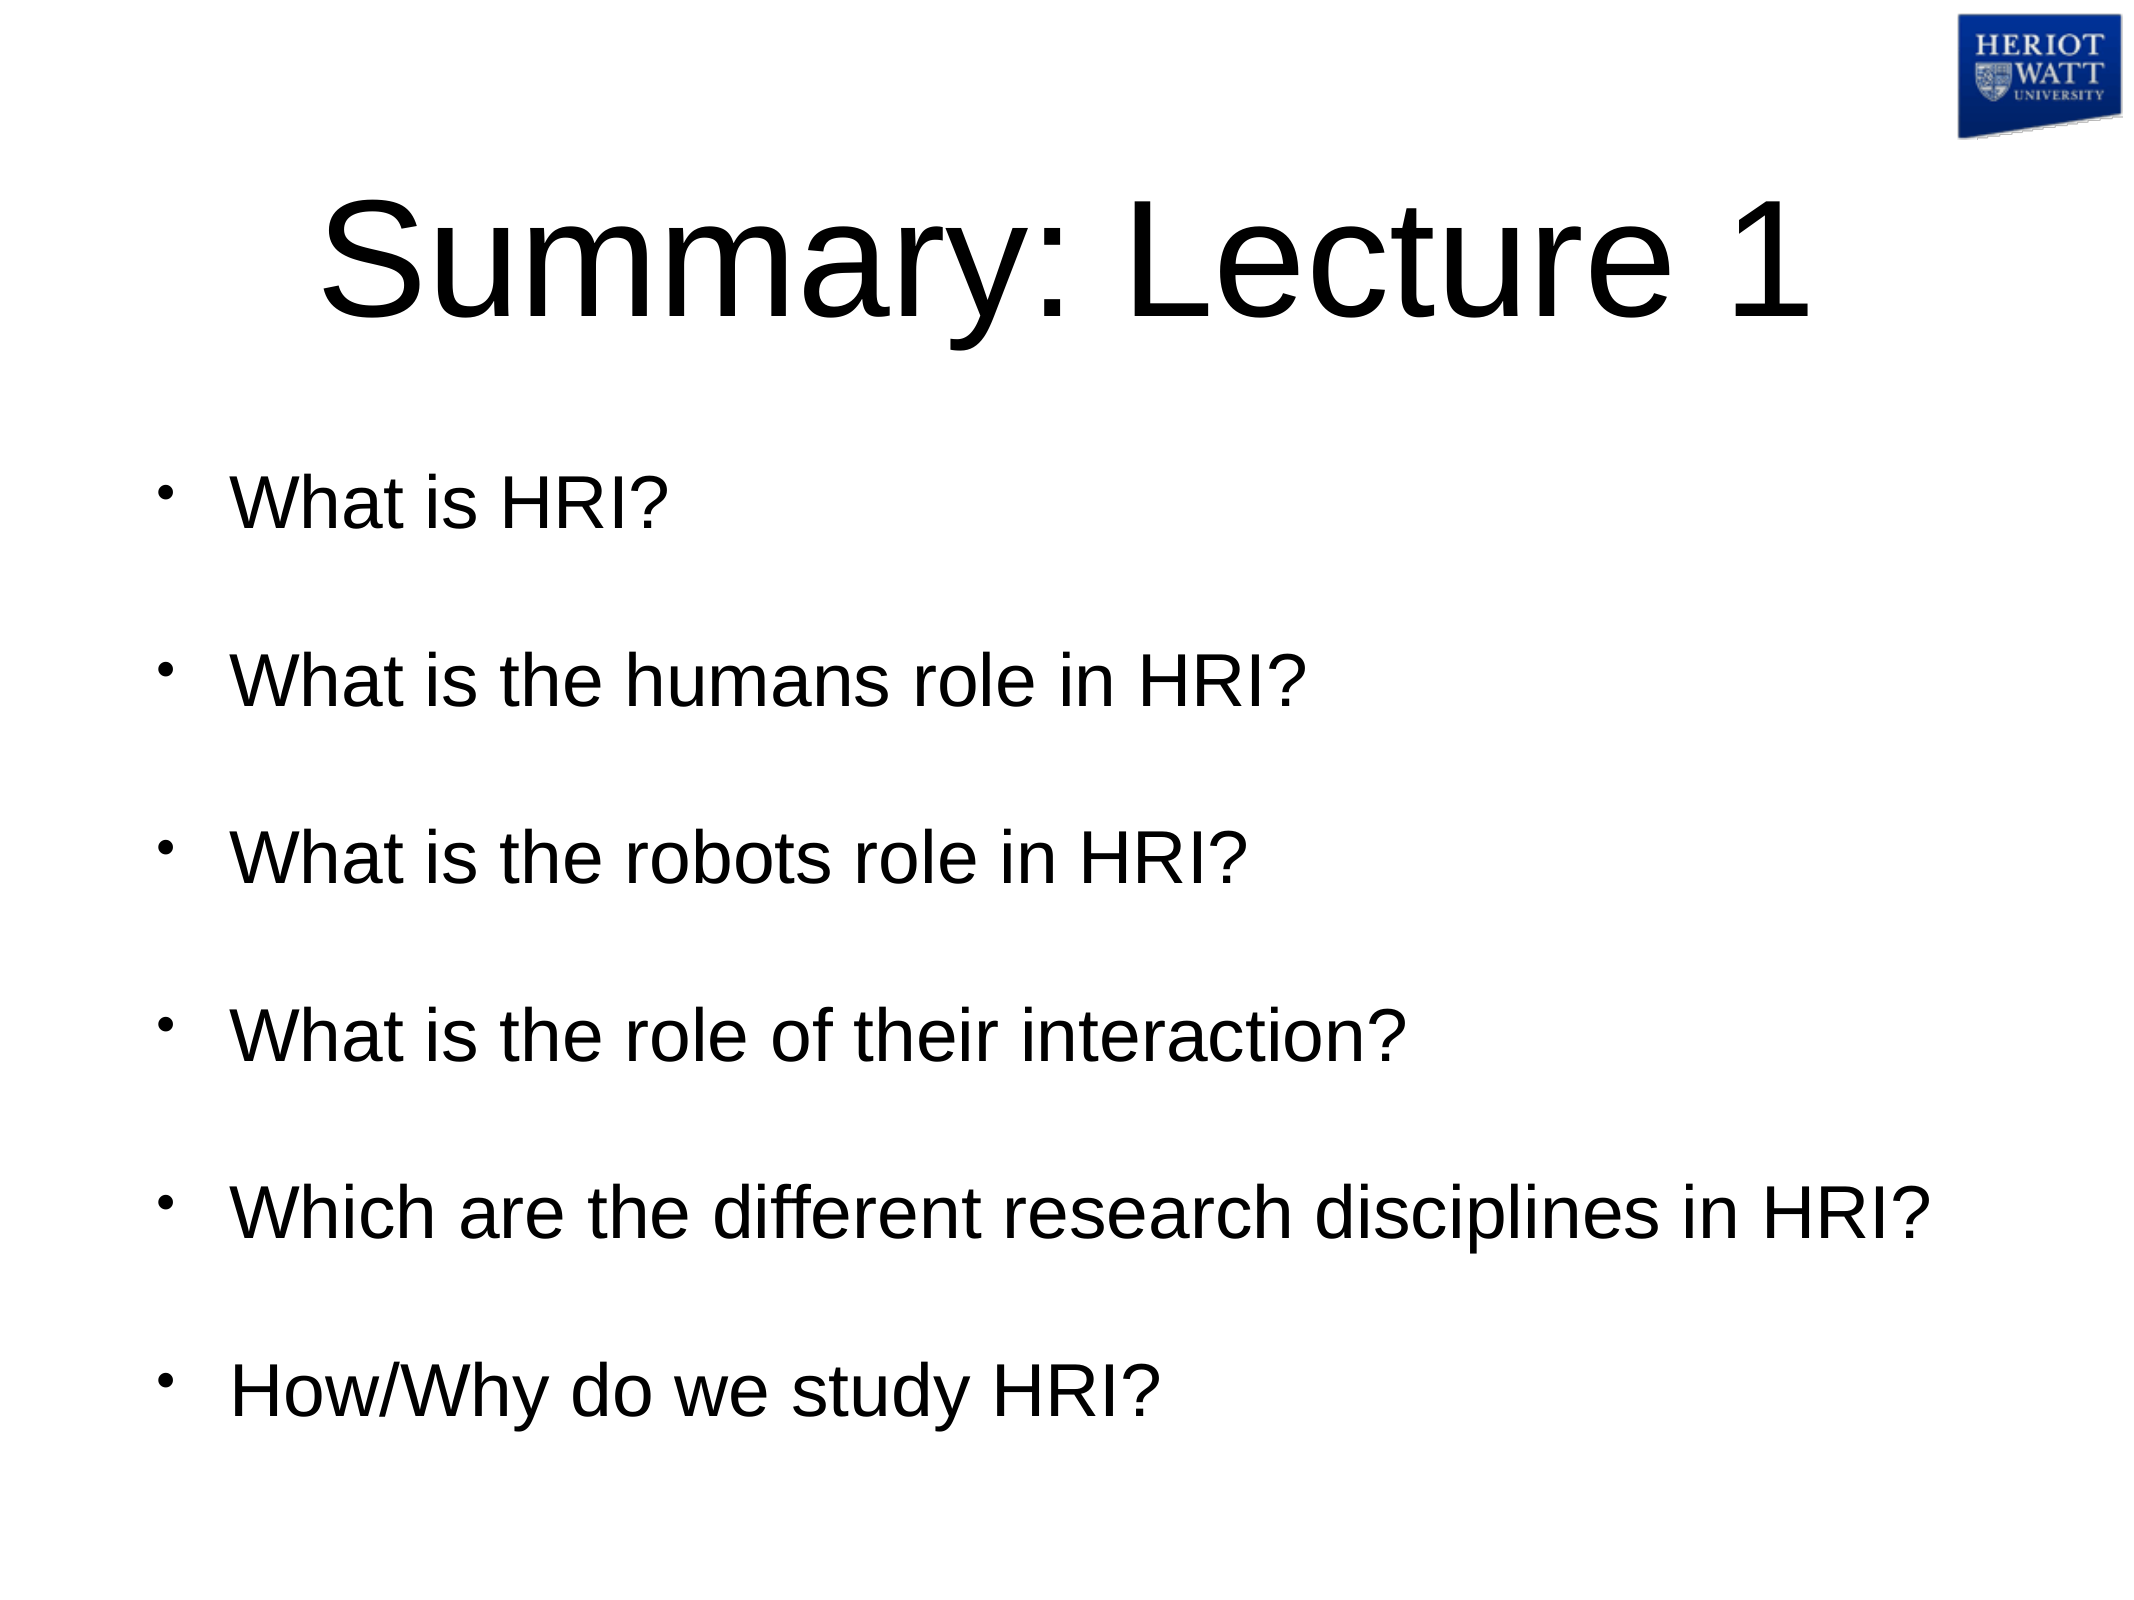

# Summary: Lecture 1
What is HRI?
What is the humans role in HRI?
What is the robots role in HRI?
What is the role of their interaction?
Which are the different research disciplines in HRI?
How/Why do we study HRI?